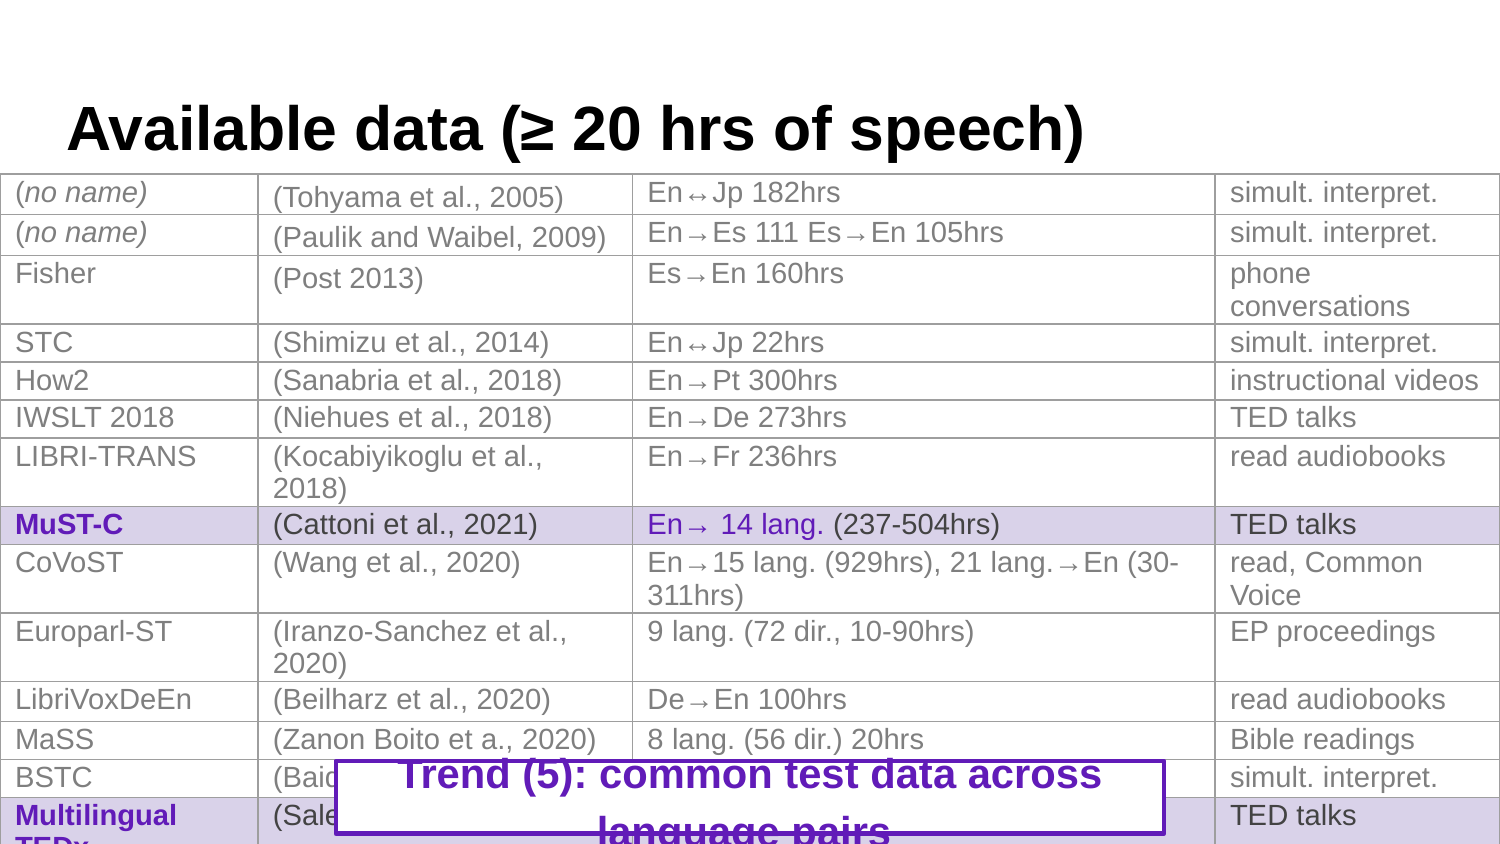

# Available data (≥ 20 hrs of speech)
| (no name) | (Tohyama et al., 2005) | En↔Jp 182hrs | simult. interpret. |
| --- | --- | --- | --- |
| (no name) | (Paulik and Waibel, 2009) | En→Es 111 Es→En 105hrs | simult. interpret. |
| Fisher | (Post 2013) | Es→En 160hrs | phone conversations |
| STC | (Shimizu et al., 2014) | En↔Jp 22hrs | simult. interpret. |
| How2 | (Sanabria et al., 2018) | En→Pt 300hrs | instructional videos |
| IWSLT 2018 | (Niehues et al., 2018) | En→De 273hrs | TED talks |
| LIBRI-TRANS | (Kocabiyikoglu et al., 2018) | En→Fr 236hrs | read audiobooks |
| MuST-C | (Cattoni et al., 2021) | En→ 14 lang. (237-504hrs) | TED talks |
| CoVoST | (Wang et al., 2020) | En→15 lang. (929hrs), 21 lang.→En (30-311hrs) | read, Common Voice |
| Europarl-ST | (Iranzo-Sanchez et al., 2020) | 9 lang. (72 dir., 10-90hrs) | EP proceedings |
| LibriVoxDeEn | (Beilharz et al., 2020) | De→En 100hrs | read audiobooks |
| MaSS | (Zanon Boito et a., 2020) | 8 lang. (56 dir.) 20hrs | Bible readings |
| BSTC | (Baidu, 2020) | Zh→En 50hrs | simult. interpret. |
| Multilingual TEDx | (Salesky et al., 2021) | 8 lang.→6 lang. 11-69hrs | TED talks |
Trend (5): common test data across language pairs
126